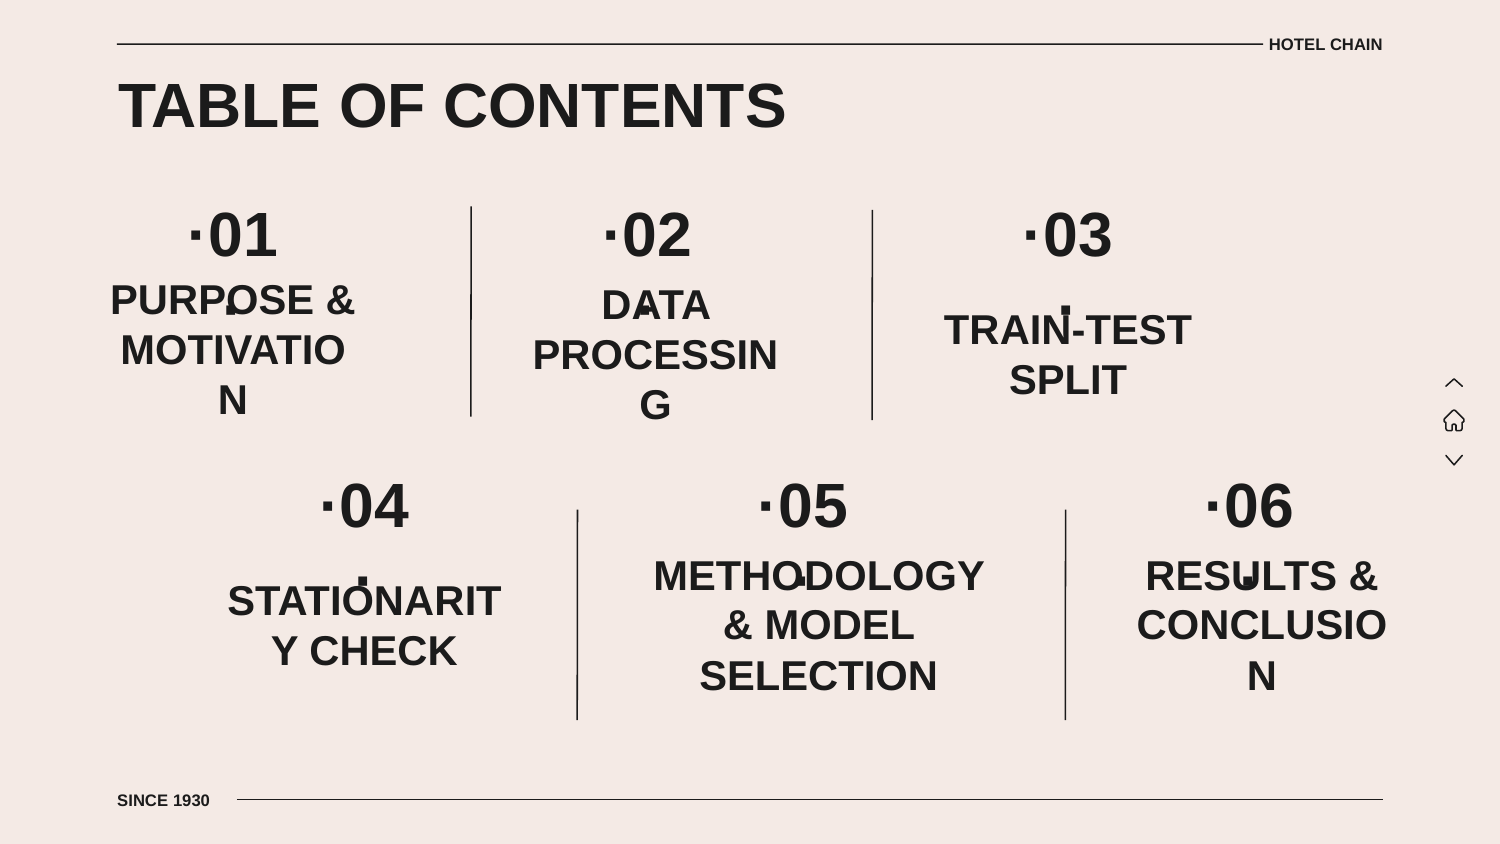

HOTEL CHAIN
TABLE OF CONTENTS
·01·
·02·
# ·03·
PURPOSE & MOTIVATION
DATA PROCESSING
TRAIN-TEST SPLIT

·04·
·05·
·06·
RESULTS & CONCLUSION
STATIONARITY CHECK
METHODOLOGY & MODEL SELECTION
SINCE 1930